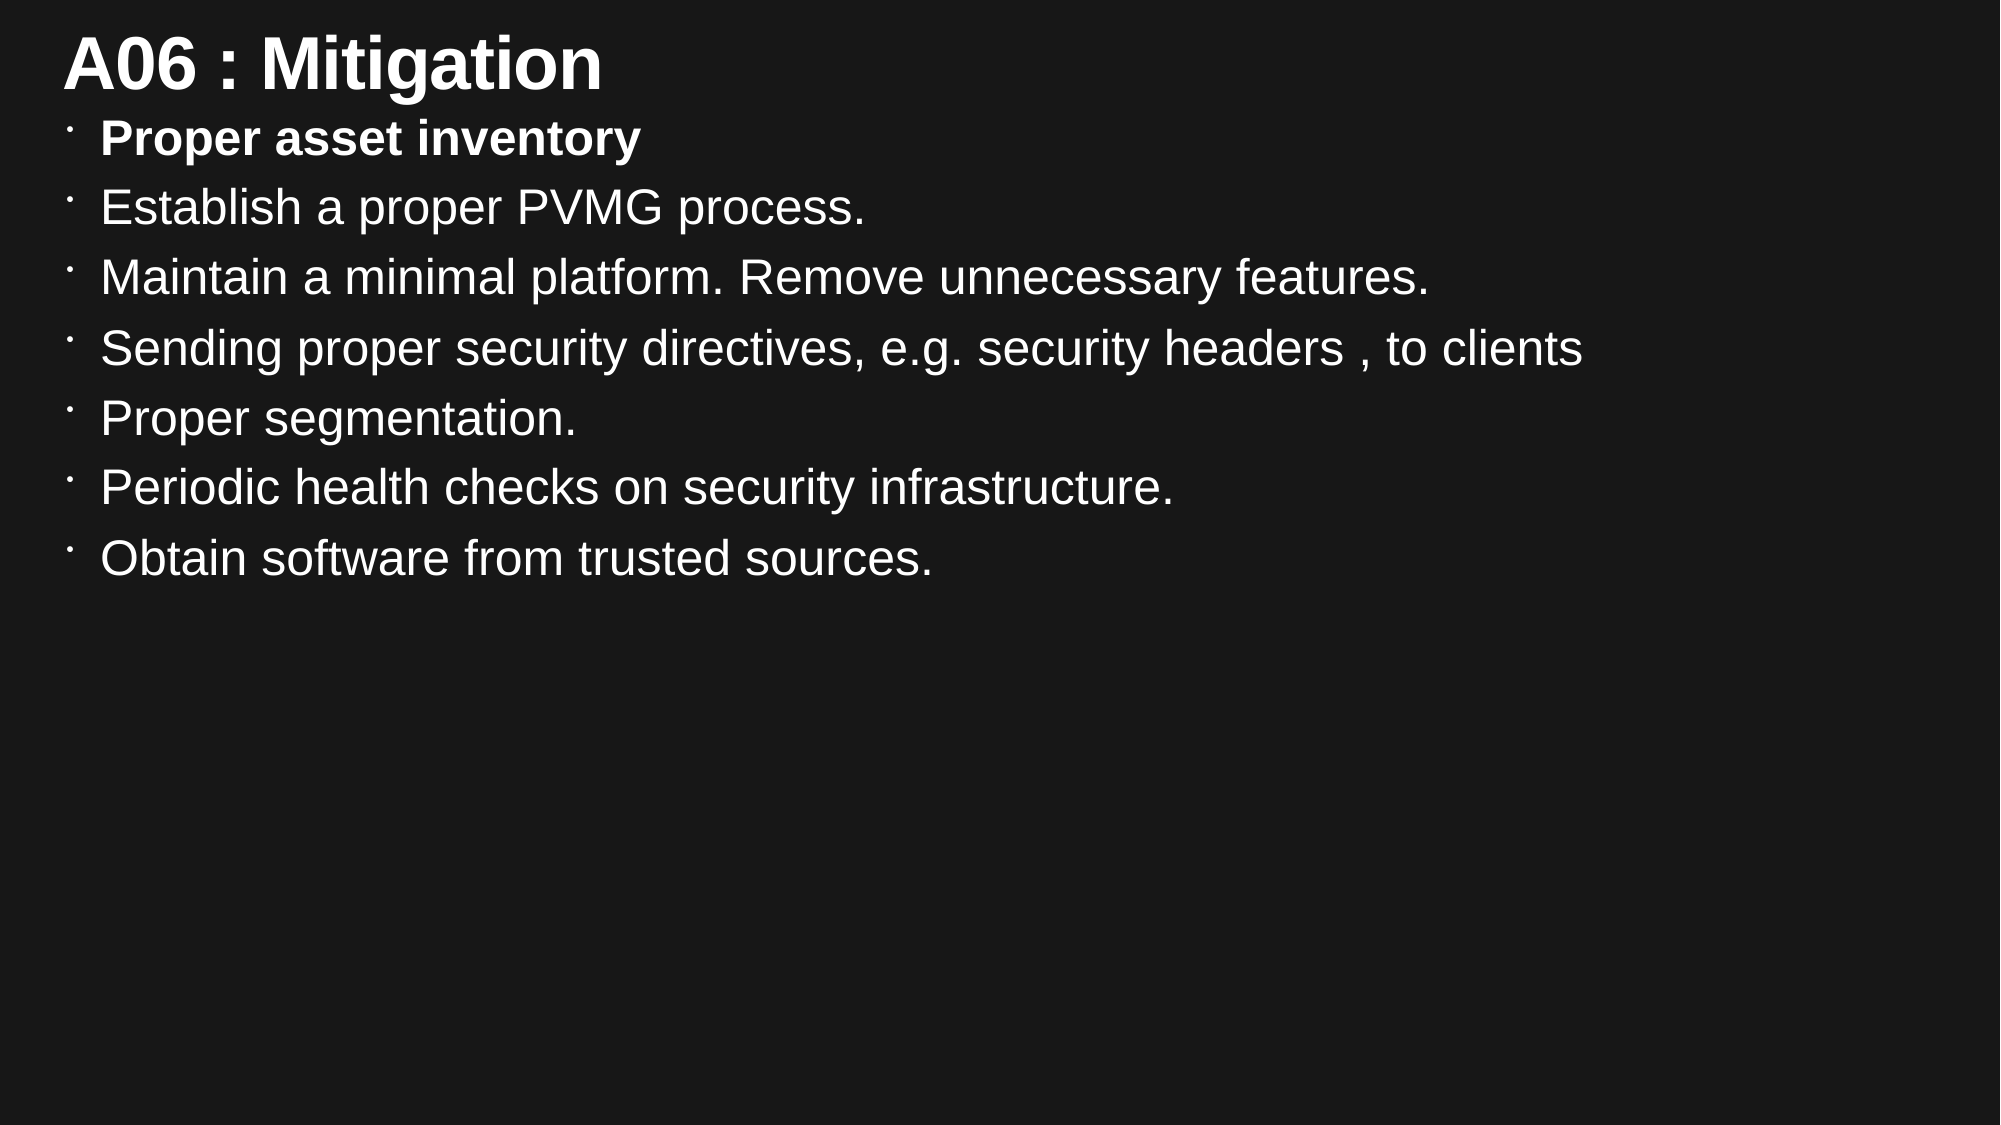

# A06 : Mitigation
Proper asset inventory
Establish a proper PVMG process.
Maintain a minimal platform. Remove unnecessary features.
Sending proper security directives, e.g. security headers , to clients
Proper segmentation.
Periodic health checks on security infrastructure.
Obtain software from trusted sources.